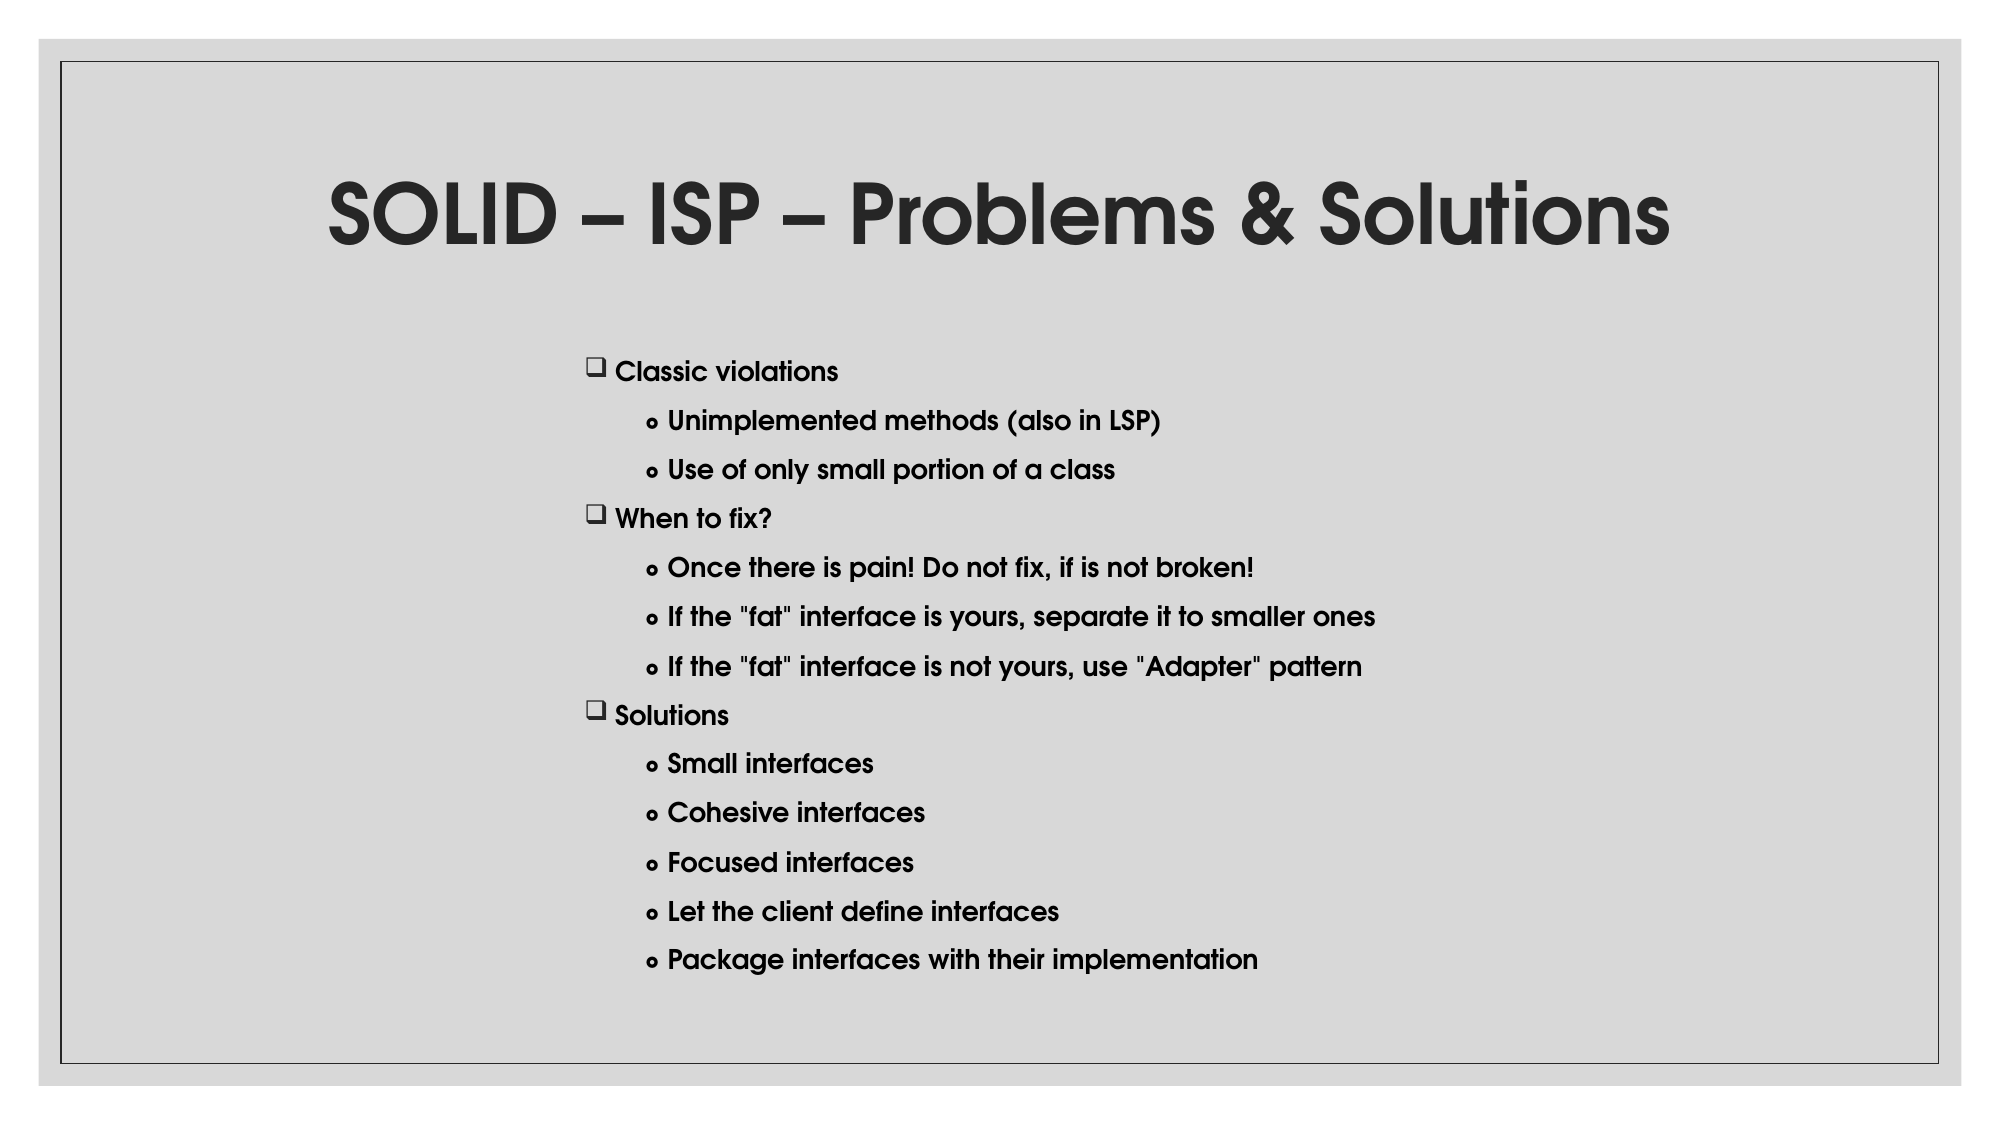

# SOLID – ISP – Problems & Solutions
Classic violations
        ◦ Unimplemented methods (also in LSP)
        ◦ Use of only small portion of a class
When to fix?
        ◦ Once there is pain! Do not fix, if is not broken!
        ◦ If the "fat" interface is yours, separate it to smaller ones
        ◦ If the "fat" interface is not yours, use "Adapter" pattern
Solutions
        ◦ Small interfaces
        ◦ Cohesive interfaces
        ◦ Focused interfaces
        ◦ Let the client define interfaces
        ◦ Package interfaces with their implementation